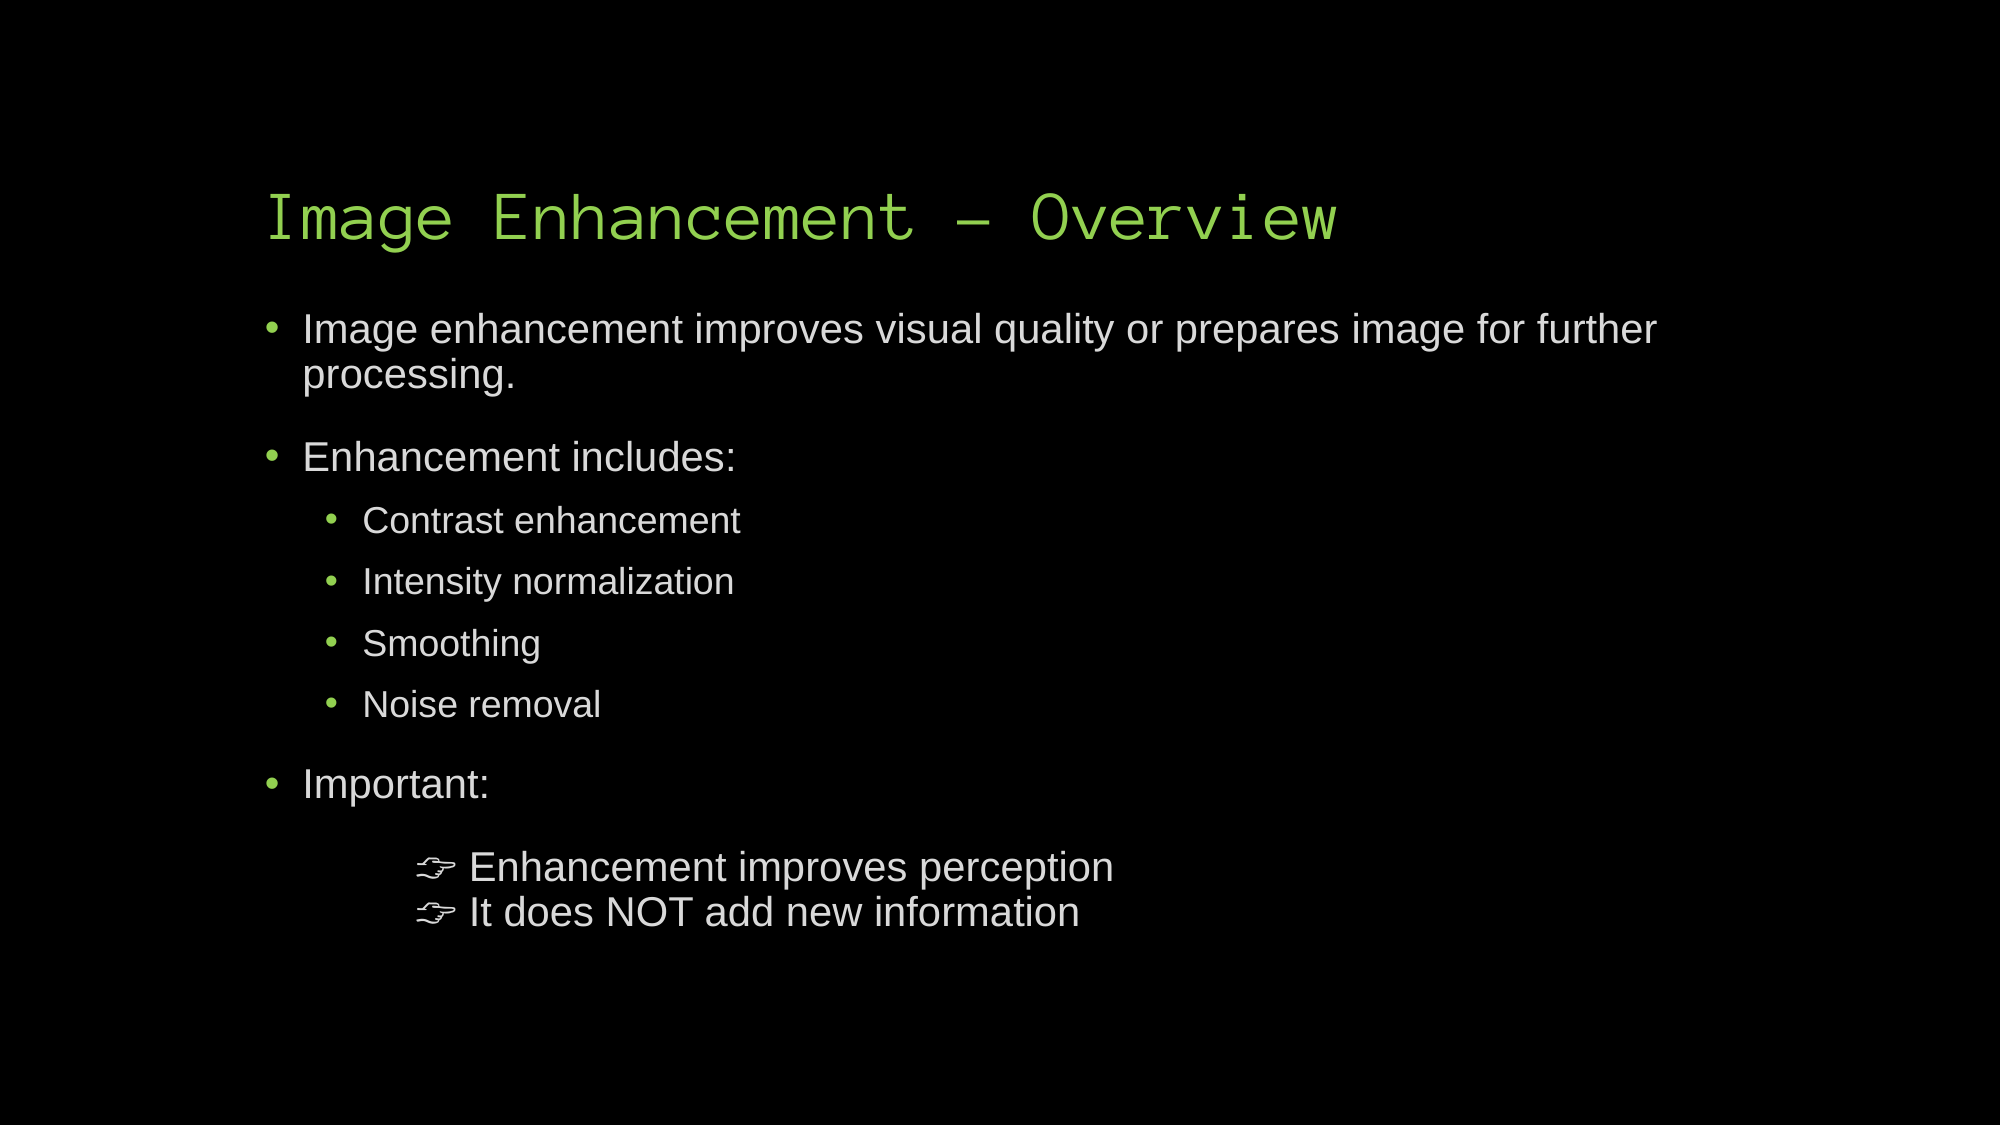

# Image Enhancement - Overview
Image enhancement improves visual quality or prepares image for further processing.
Enhancement includes:
Contrast enhancement
Intensity normalization
Smoothing
Noise removal
Important:
	👉 Enhancement improves perception
	👉 It does NOT add new information